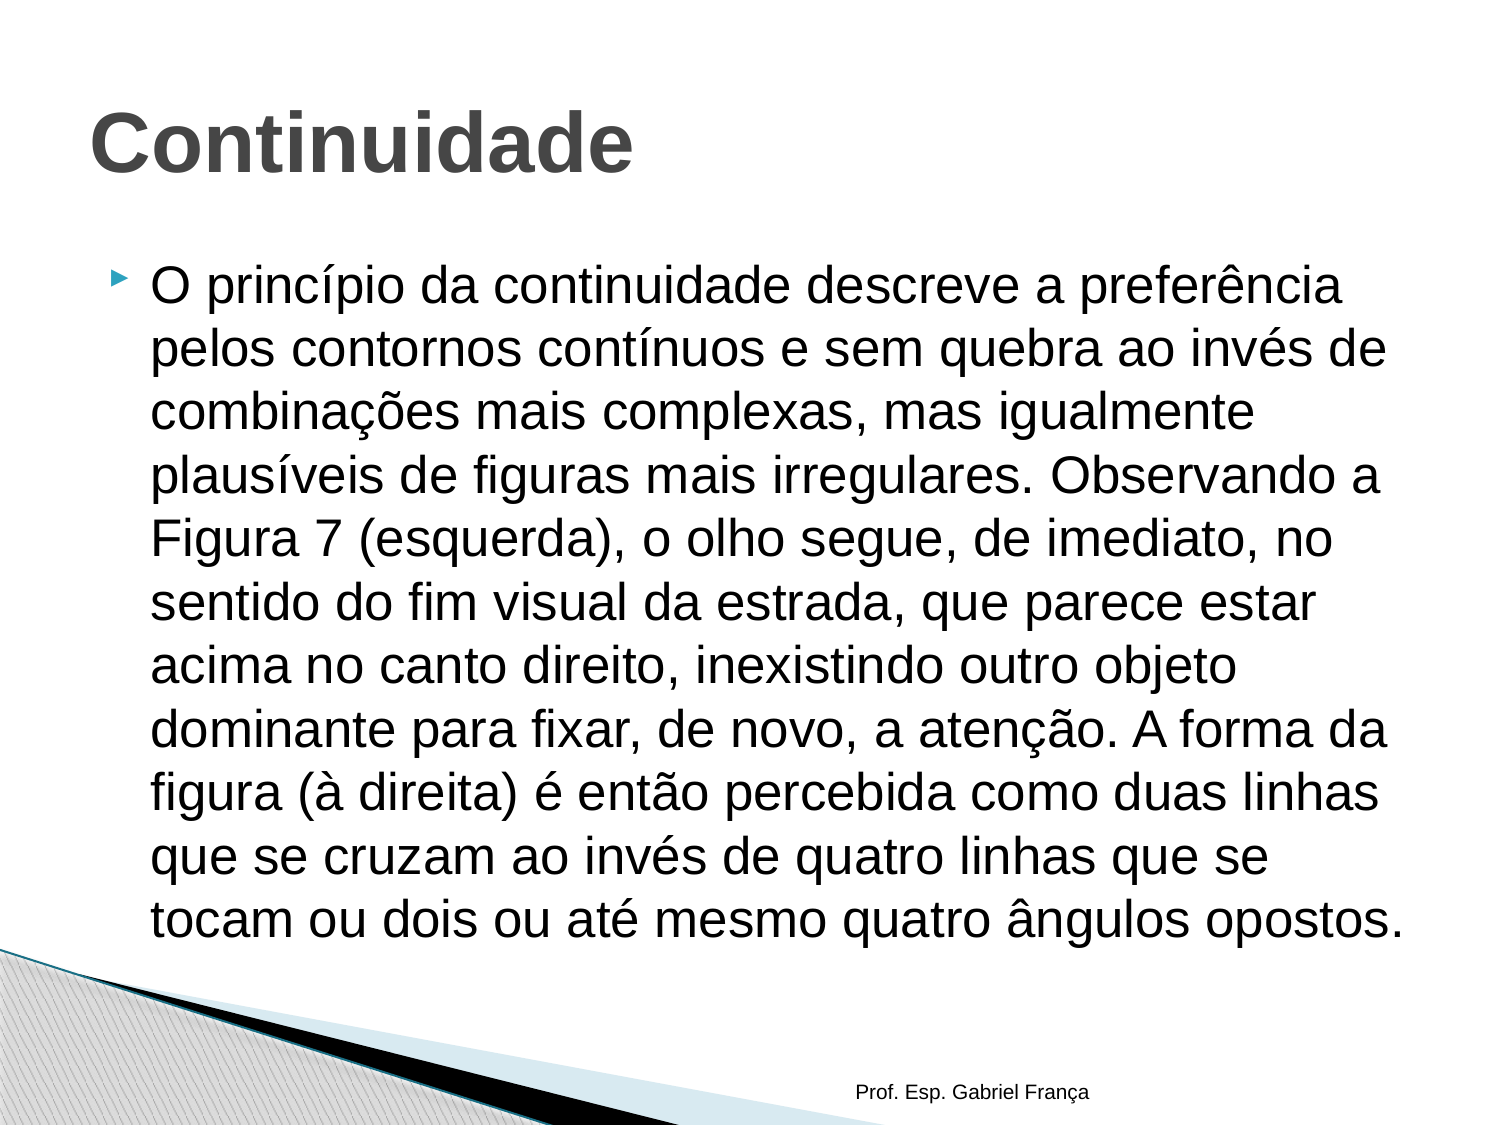

# Continuidade
O princípio da continuidade descreve a preferência pelos contornos contínuos e sem quebra ao invés de combinações mais complexas, mas igualmente plausíveis de figuras mais irregulares. Observando a Figura 7 (esquerda), o olho segue, de imediato, no sentido do fim visual da estrada, que parece estar acima no canto direito, inexistindo outro objeto dominante para fixar, de novo, a atenção. A forma da figura (à direita) é então percebida como duas linhas que se cruzam ao invés de quatro linhas que se tocam ou dois ou até mesmo quatro ângulos opostos.
Prof. Esp. Gabriel França